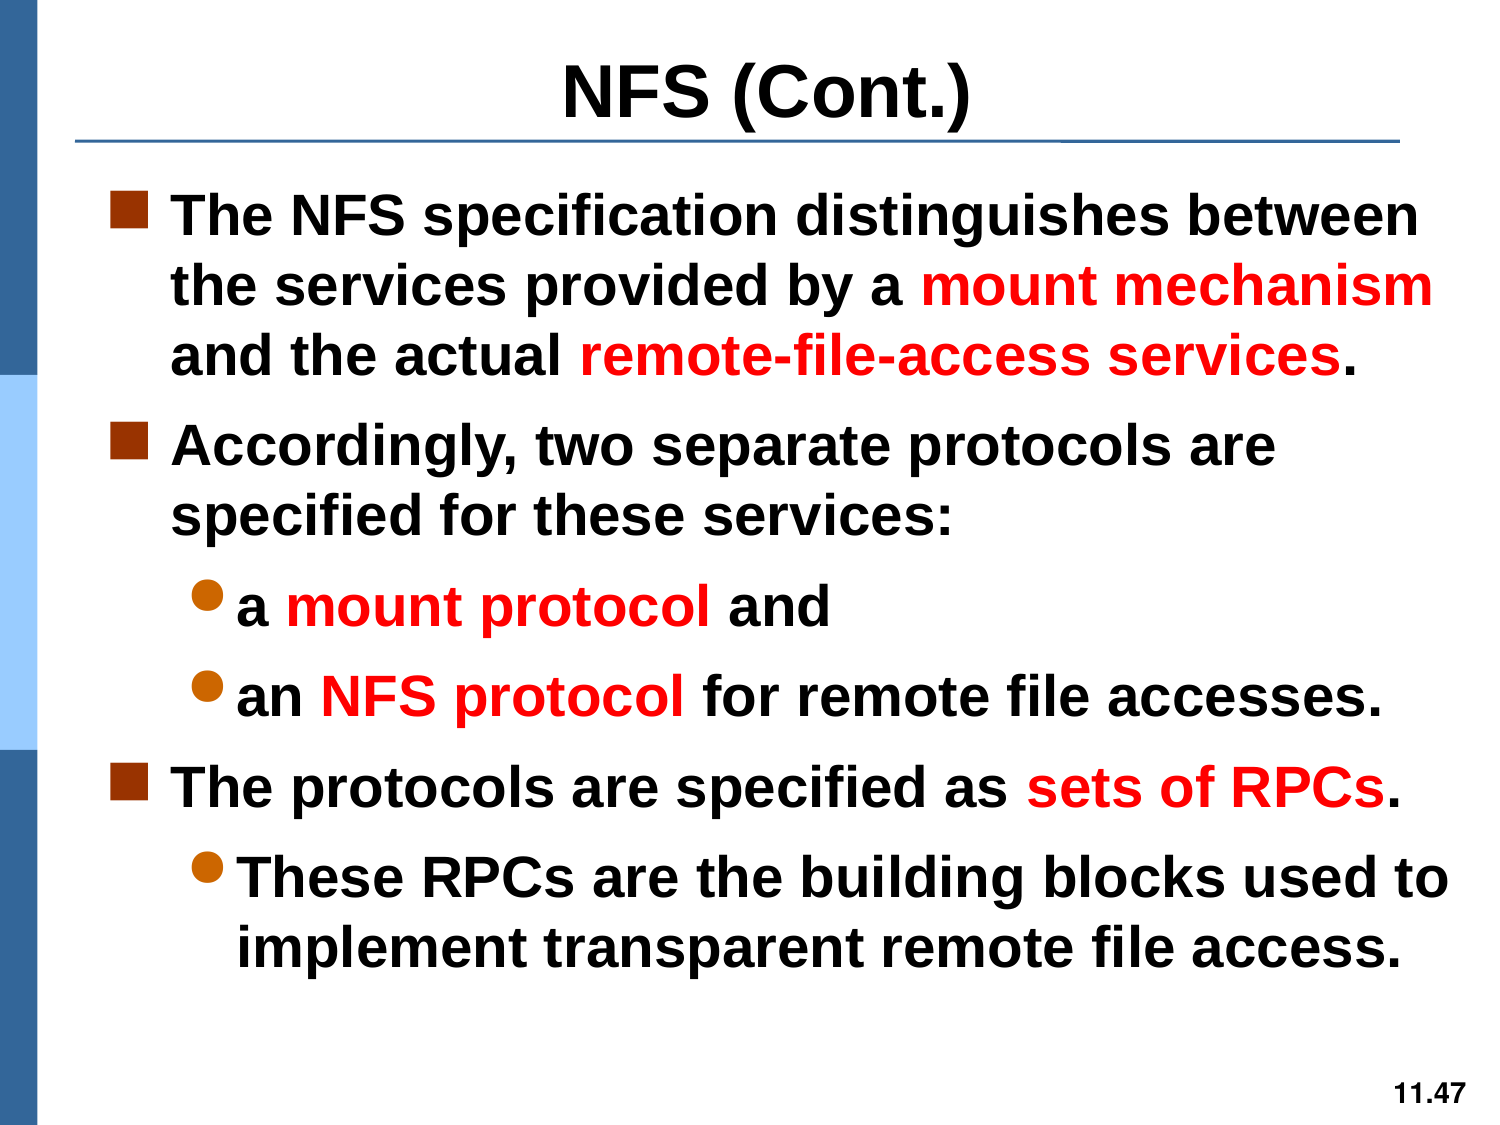

# NFS (Cont.)
The NFS specification distinguishes between the services provided by a mount mechanism and the actual remote-file-access services.
Accordingly, two separate protocols are specified for these services:
a mount protocol and
an NFS protocol for remote file accesses.
The protocols are specified as sets of RPCs.
These RPCs are the building blocks used to implement transparent remote file access.